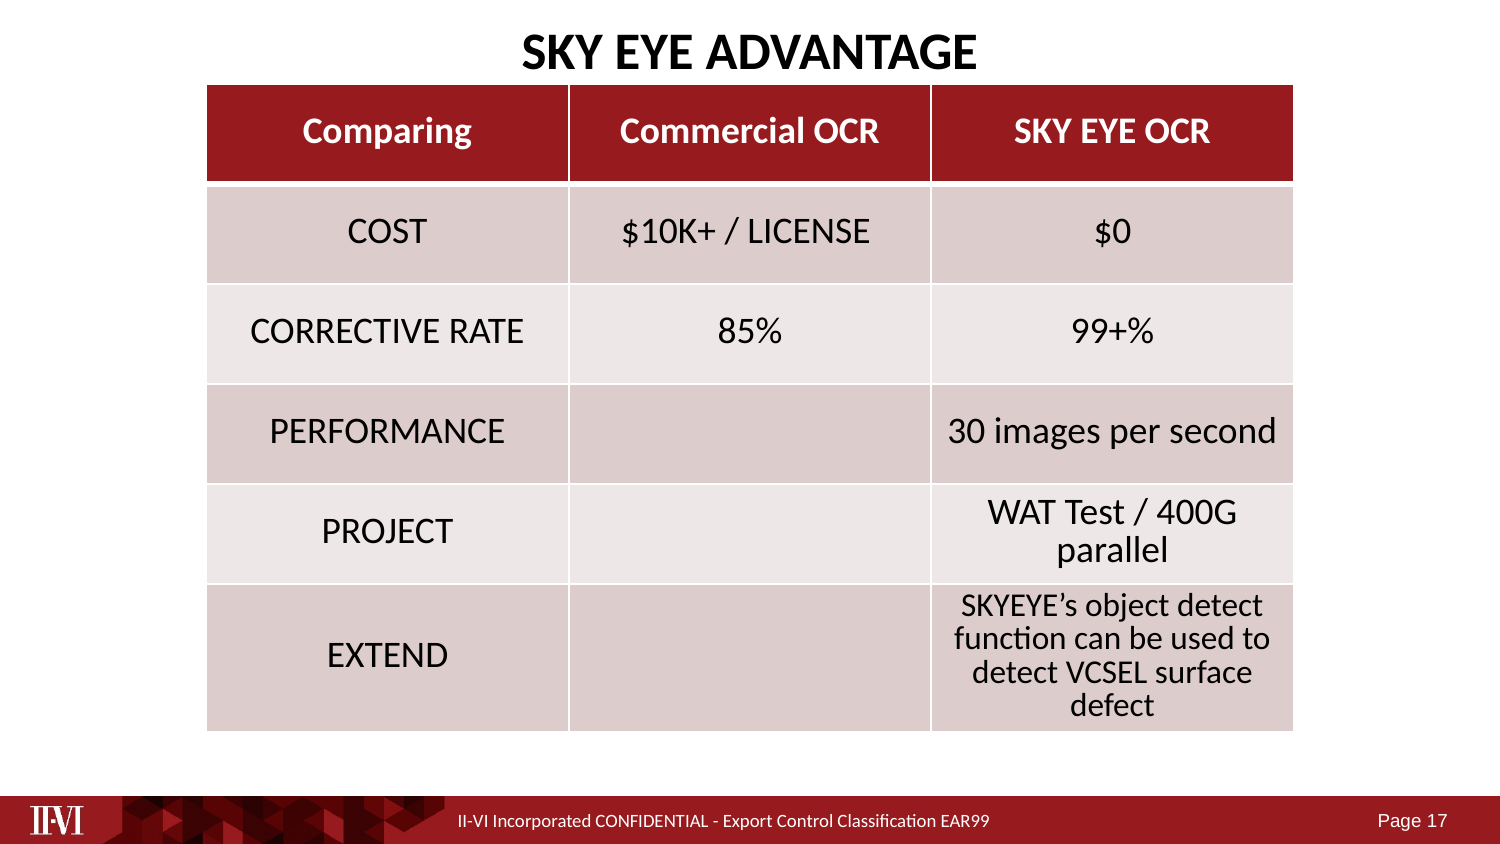

# SKY EYE ADVANTAGE
| Comparing | Commercial OCR | SKY EYE OCR |
| --- | --- | --- |
| COST | $10K+ / LICENSE | $0 |
| CORRECTIVE RATE | 85% | 99+% |
| PERFORMANCE |  | 30 images per second |
| PROJECT |  | WAT Test / 400G parallel |
| EXTEND |  | SKYEYE’s object detect function can be used to detect VCSEL surface defect |